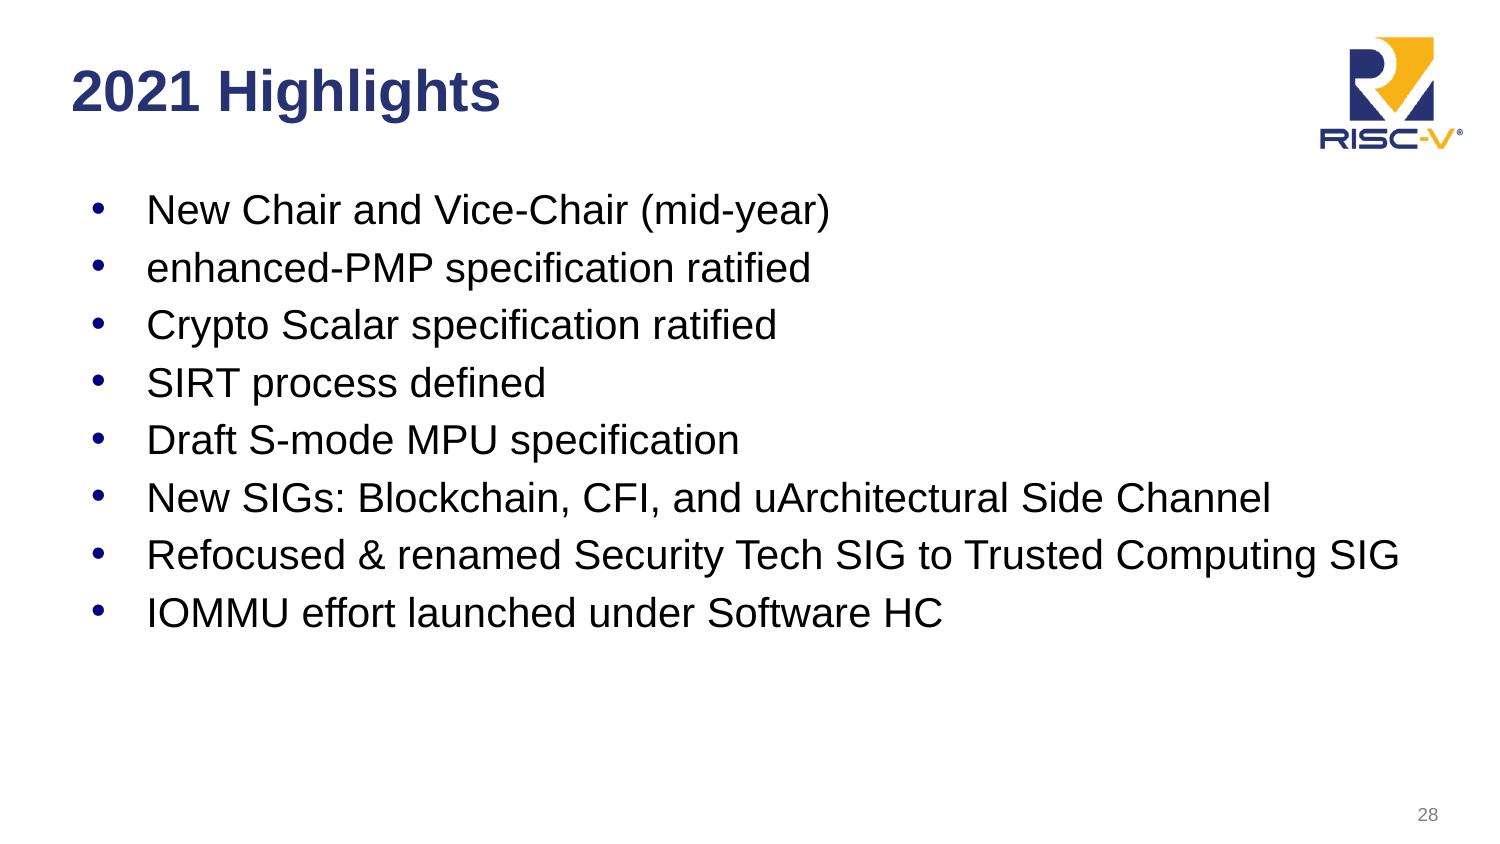

# 2021 Highlights
New Chair and Vice-Chair (mid-year)
enhanced-PMP specification ratified
Crypto Scalar specification ratified
SIRT process defined
Draft S-mode MPU specification
New SIGs: Blockchain, CFI, and uArchitectural Side Channel
Refocused & renamed Security Tech SIG to Trusted Computing SIG
IOMMU effort launched under Software HC

28